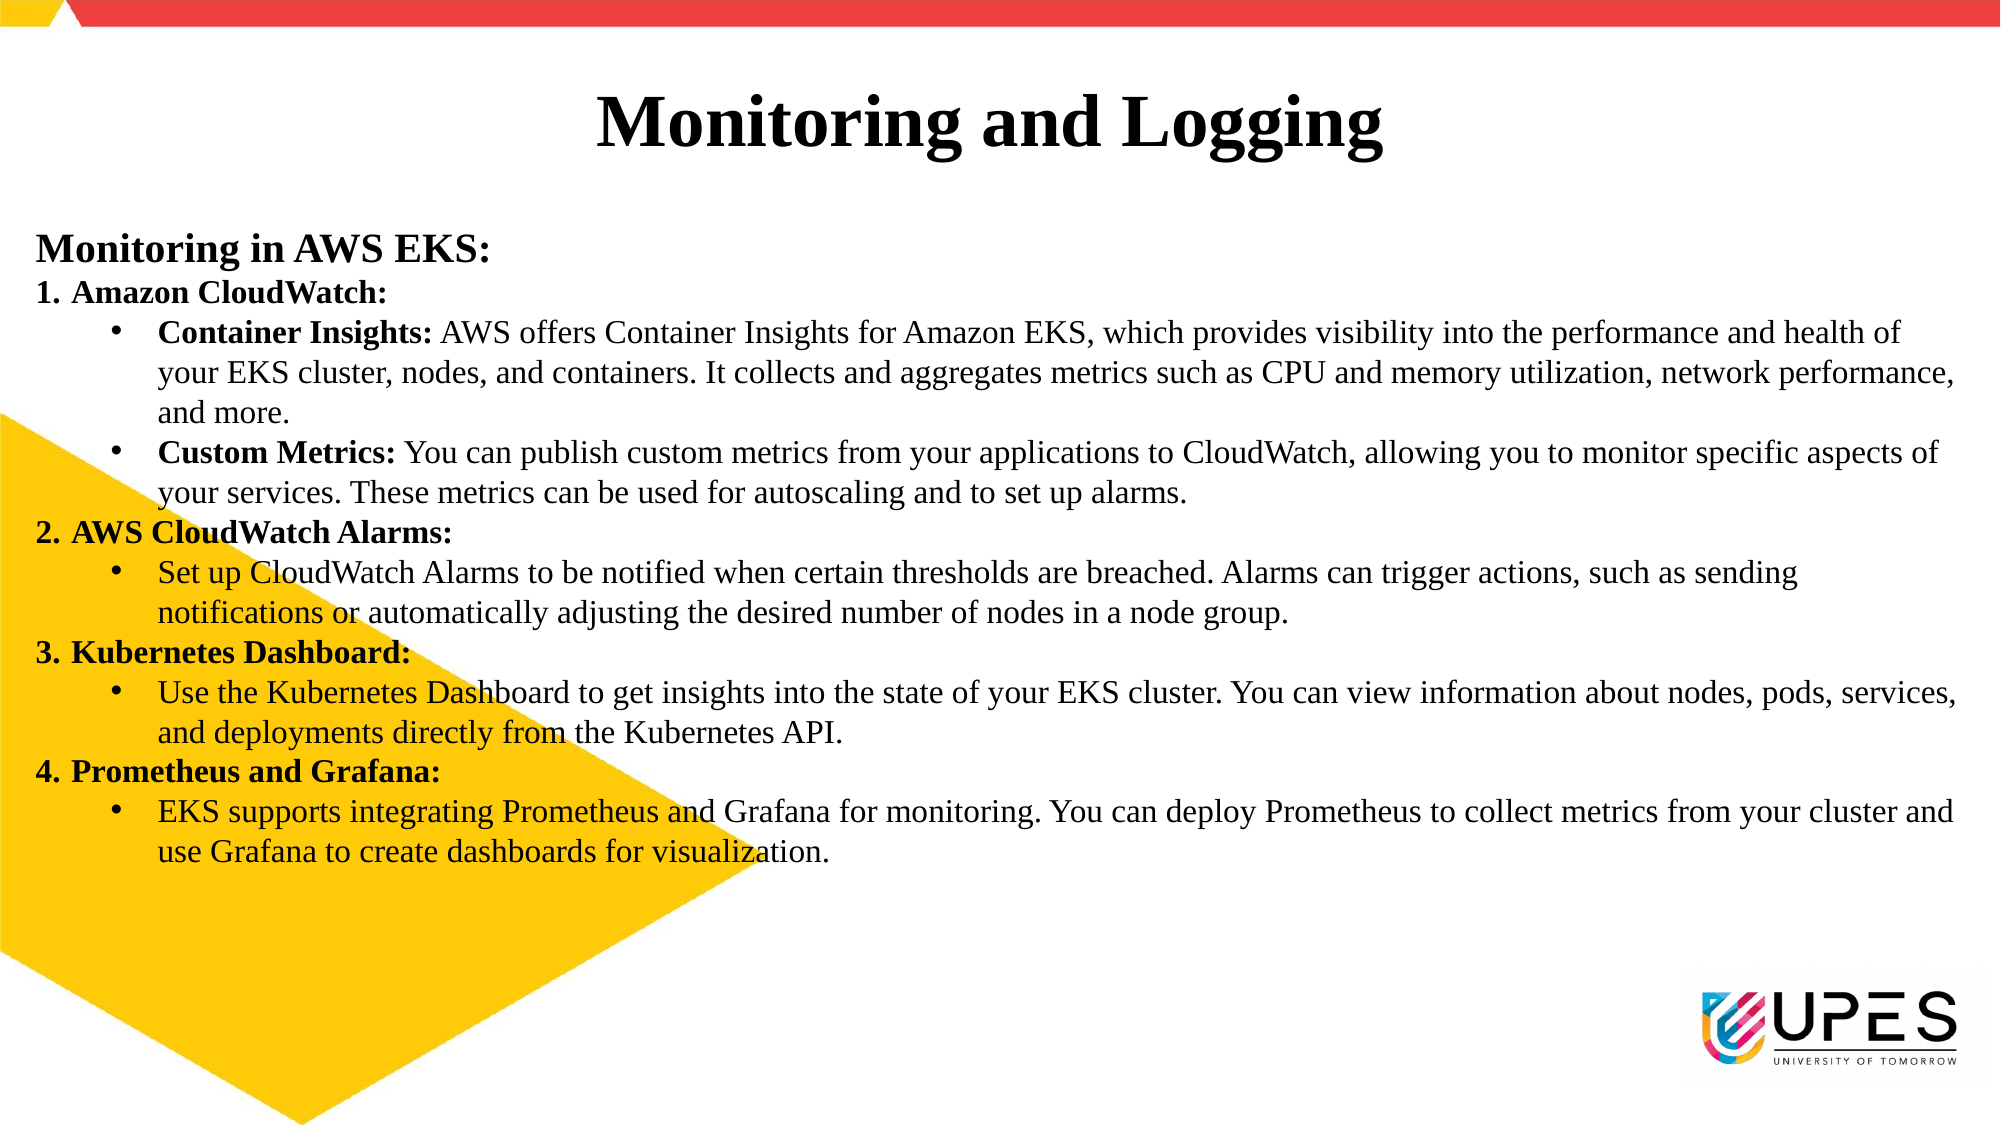

# Monitoring and Logging
Monitoring in AWS EKS:
Amazon CloudWatch:
Container Insights: AWS offers Container Insights for Amazon EKS, which provides visibility into the performance and health of your EKS cluster, nodes, and containers. It collects and aggregates metrics such as CPU and memory utilization, network performance, and more.
Custom Metrics: You can publish custom metrics from your applications to CloudWatch, allowing you to monitor specific aspects of your services. These metrics can be used for autoscaling and to set up alarms.
AWS CloudWatch Alarms:
Set up CloudWatch Alarms to be notified when certain thresholds are breached. Alarms can trigger actions, such as sending notifications or automatically adjusting the desired number of nodes in a node group.
Kubernetes Dashboard:
Use the Kubernetes Dashboard to get insights into the state of your EKS cluster. You can view information about nodes, pods, services, and deployments directly from the Kubernetes API.
Prometheus and Grafana:
EKS supports integrating Prometheus and Grafana for monitoring. You can deploy Prometheus to collect metrics from your cluster and use Grafana to create dashboards for visualization.